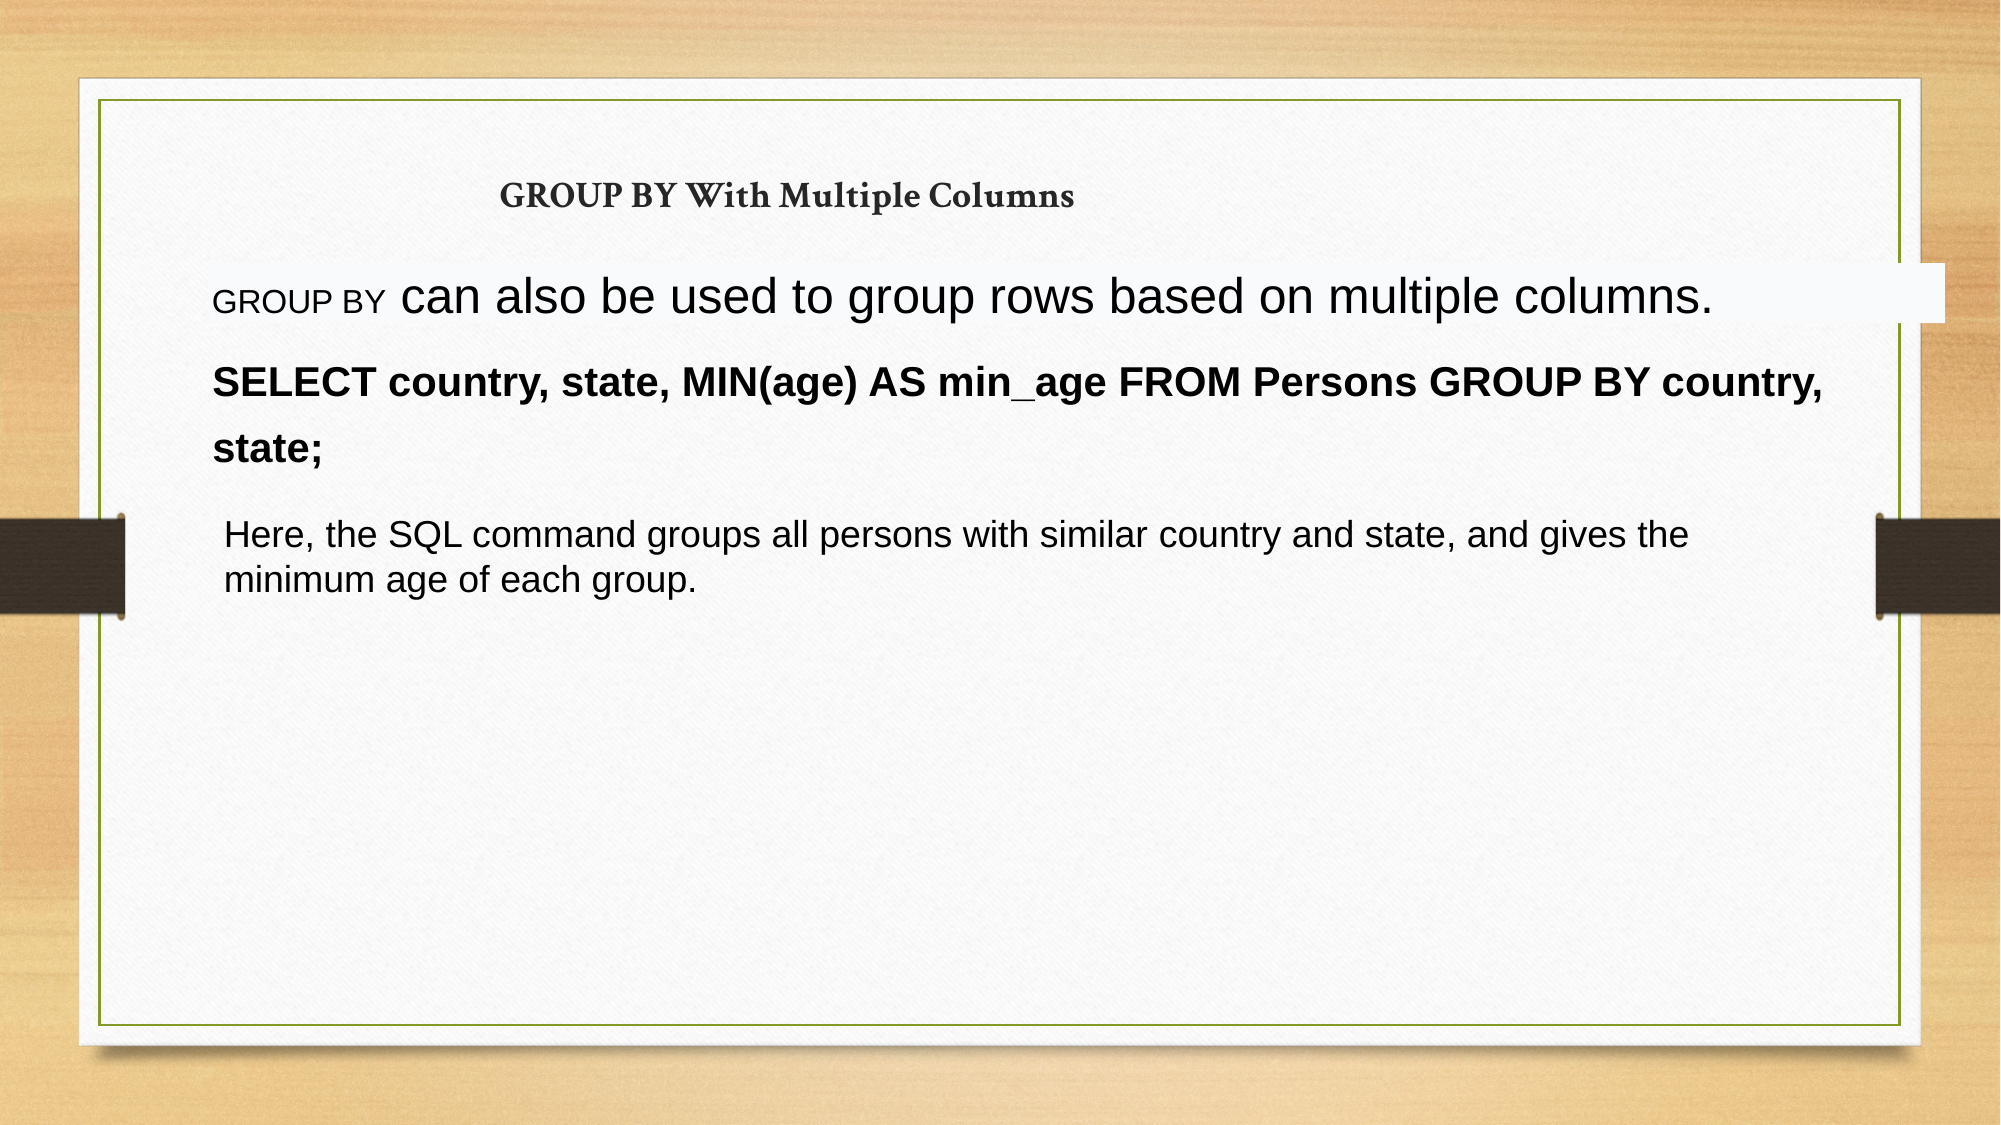

GROUP BY With Multiple Columns
GROUP BY can also be used to group rows based on multiple columns.
SELECT country, state, MIN(age) AS min_age FROM Persons GROUP BY country, state;
Here, the SQL command groups all persons with similar country and state, and gives the minimum age of each group.